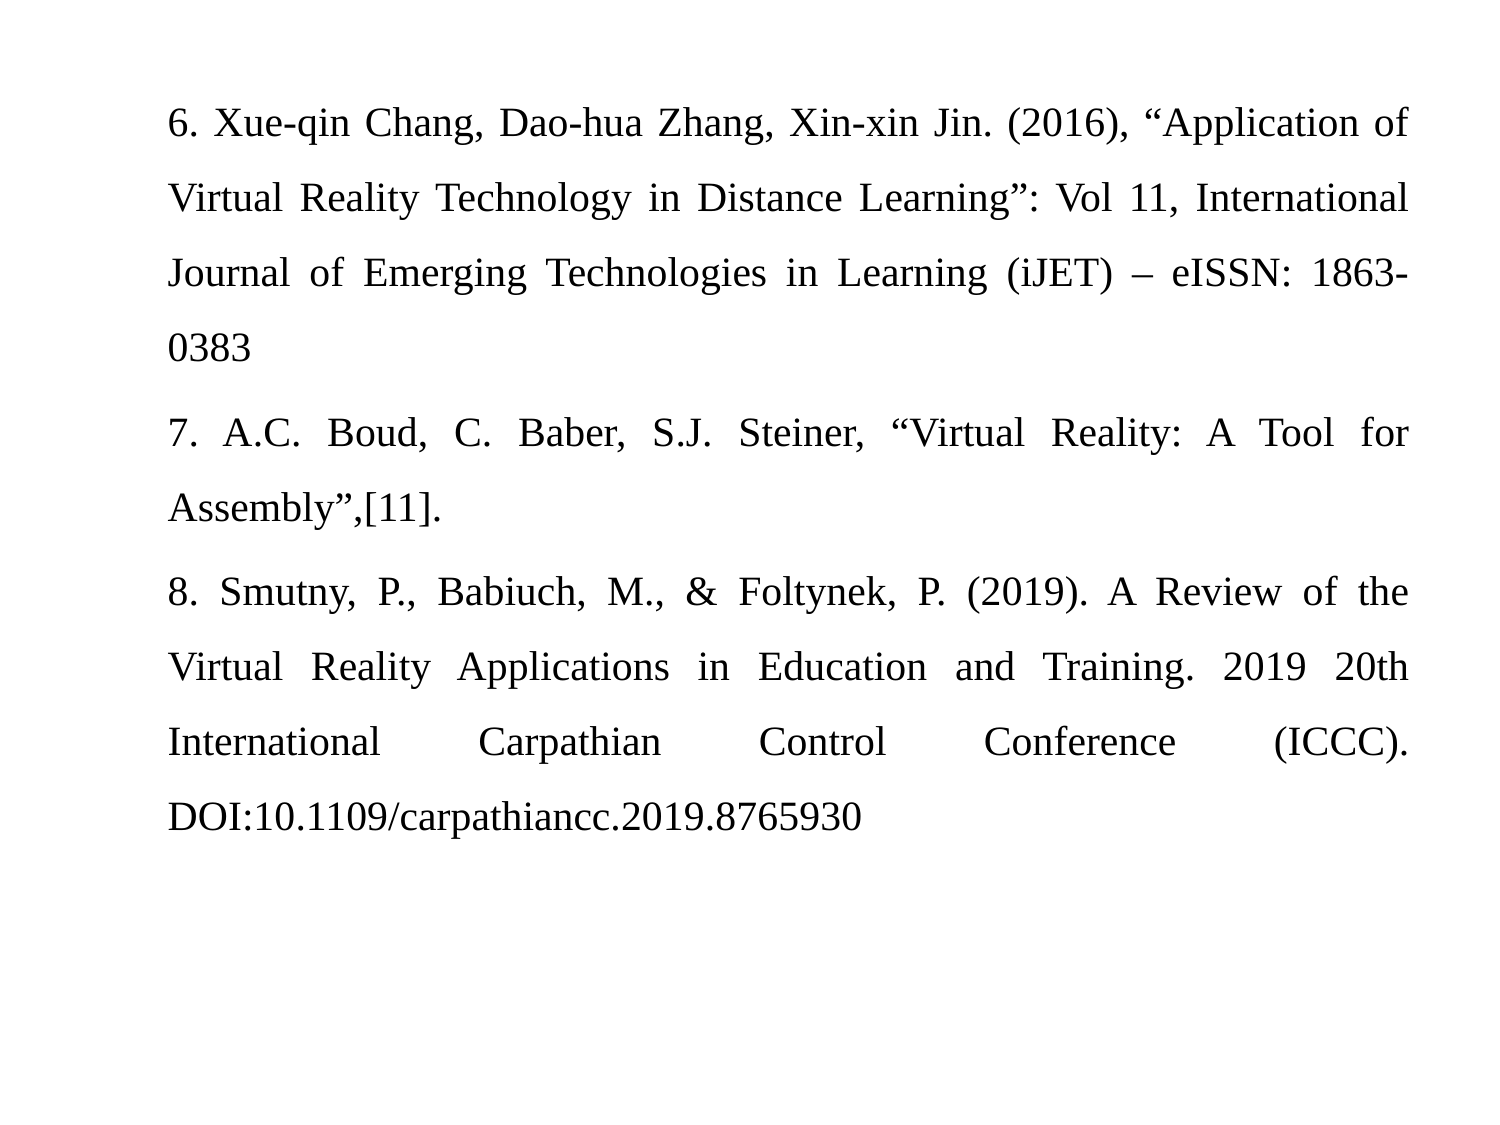

6. Xue-qin Chang, Dao-hua Zhang, Xin-xin Jin. (2016), “Application of Virtual Reality Technology in Distance Learning”: Vol 11, International Journal of Emerging Technologies in Learning (iJET) – eISSN: 1863-0383
7. A.C. Boud, C. Baber, S.J. Steiner, “Virtual Reality: A Tool for Assembly”,[11].
8. Smutny, P., Babiuch, M., & Foltynek, P. (2019). A Review of the Virtual Reality Applications in Education and Training. 2019 20th International Carpathian Control Conference (ICCC). DOI:10.1109/carpathiancc.2019.8765930